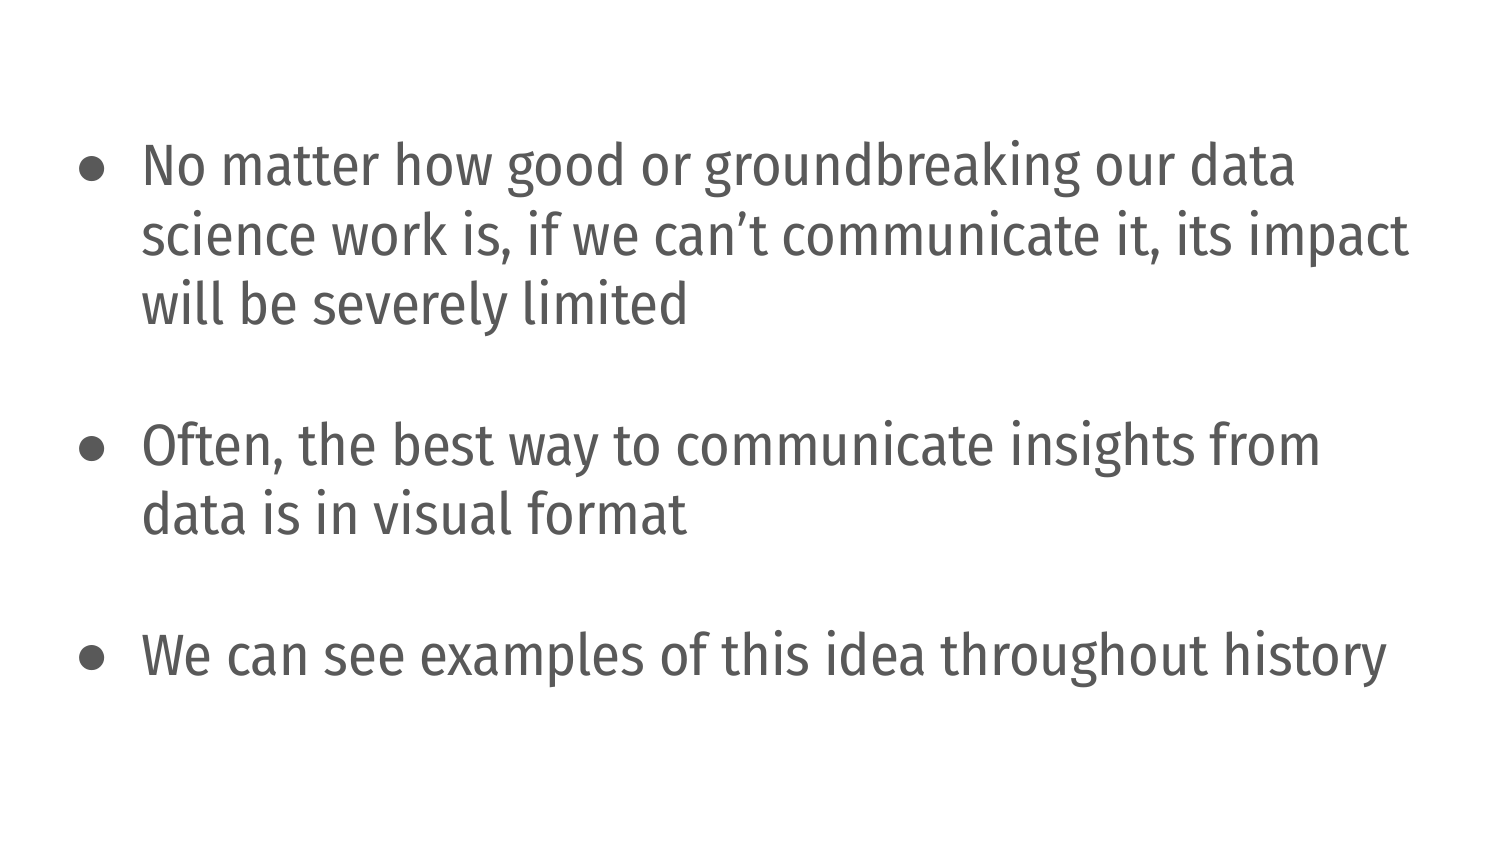

# No matter how good or groundbreaking our data science work is, if we can’t communicate it, its impact will be severely limited

Often, the best way to communicate insights from data is in visual format

We can see examples of this idea throughout history